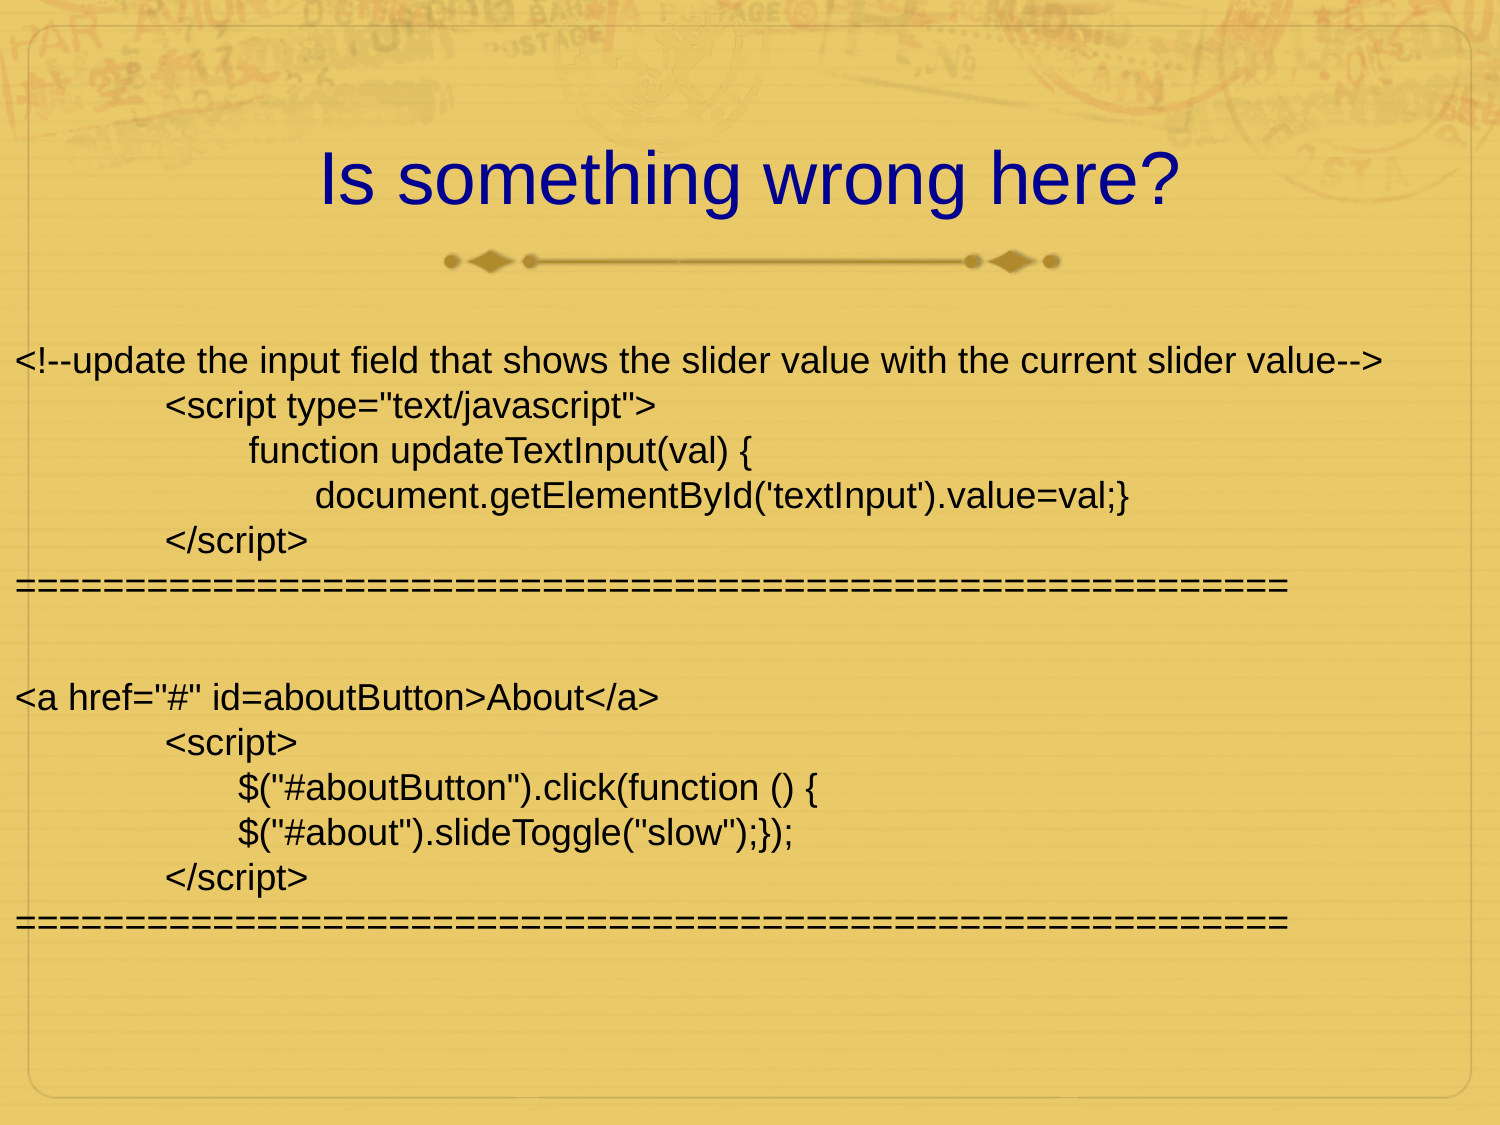

Is something wrong here?
<!--update the input field that shows the slider value with the current slider value-->
	<script type="text/javascript">
	        function updateTextInput(val) {
		document.getElementById('textInput').value=val;}
	</script>
==========================================================
<a href="#" id=aboutButton>About</a>
	<script>
	       $("#aboutButton").click(function () {
	       $("#about").slideToggle("slow");});
	</script>
==========================================================